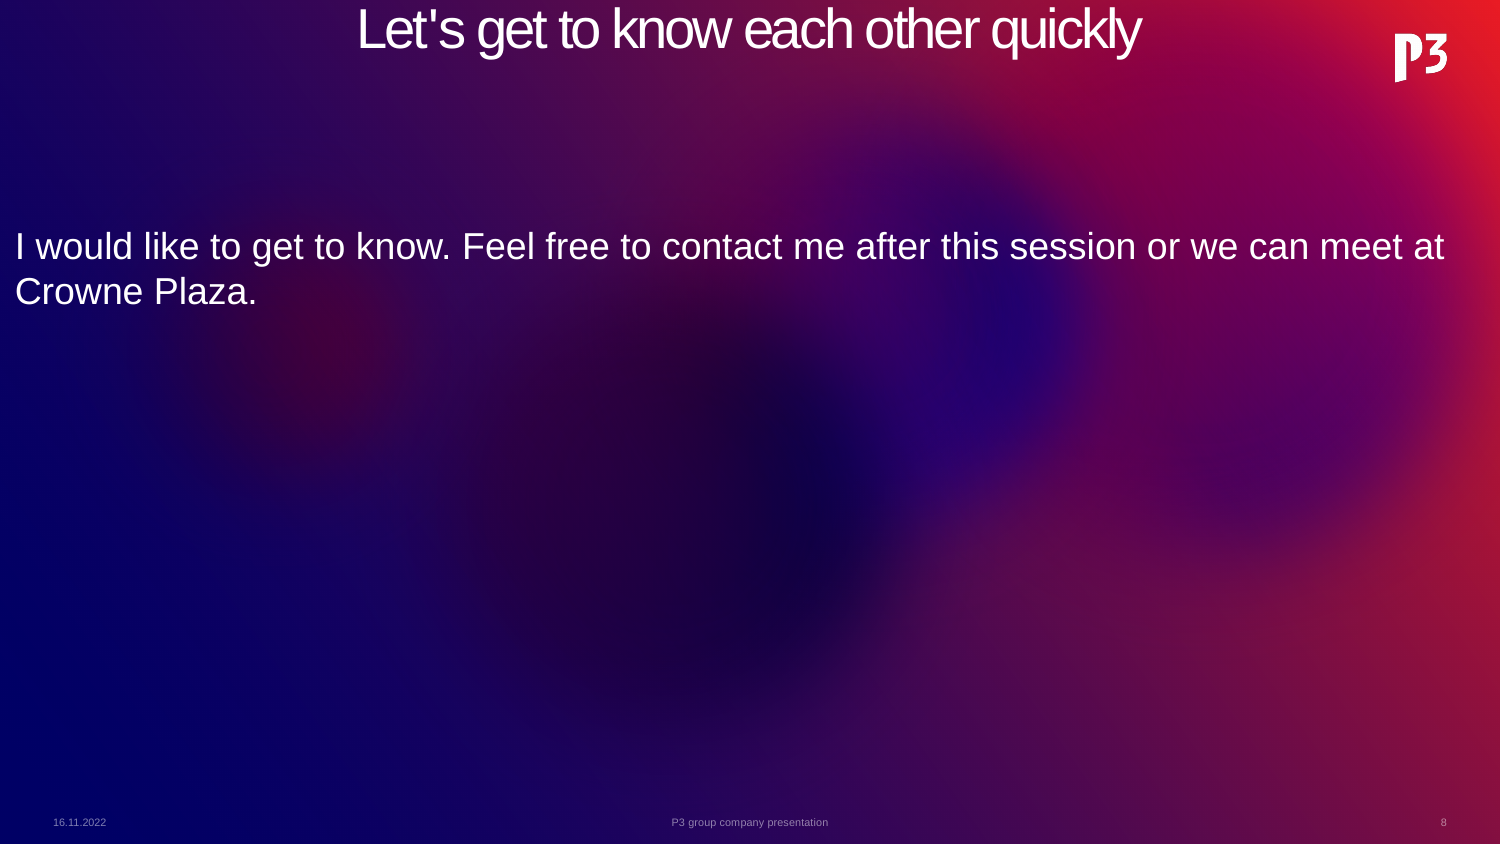

Let's get to know each other quickly
I would like to get to know. Feel free to contact me after this session or we can meet at Crowne Plaza.

16.11.2022
P3 group company presentation
8